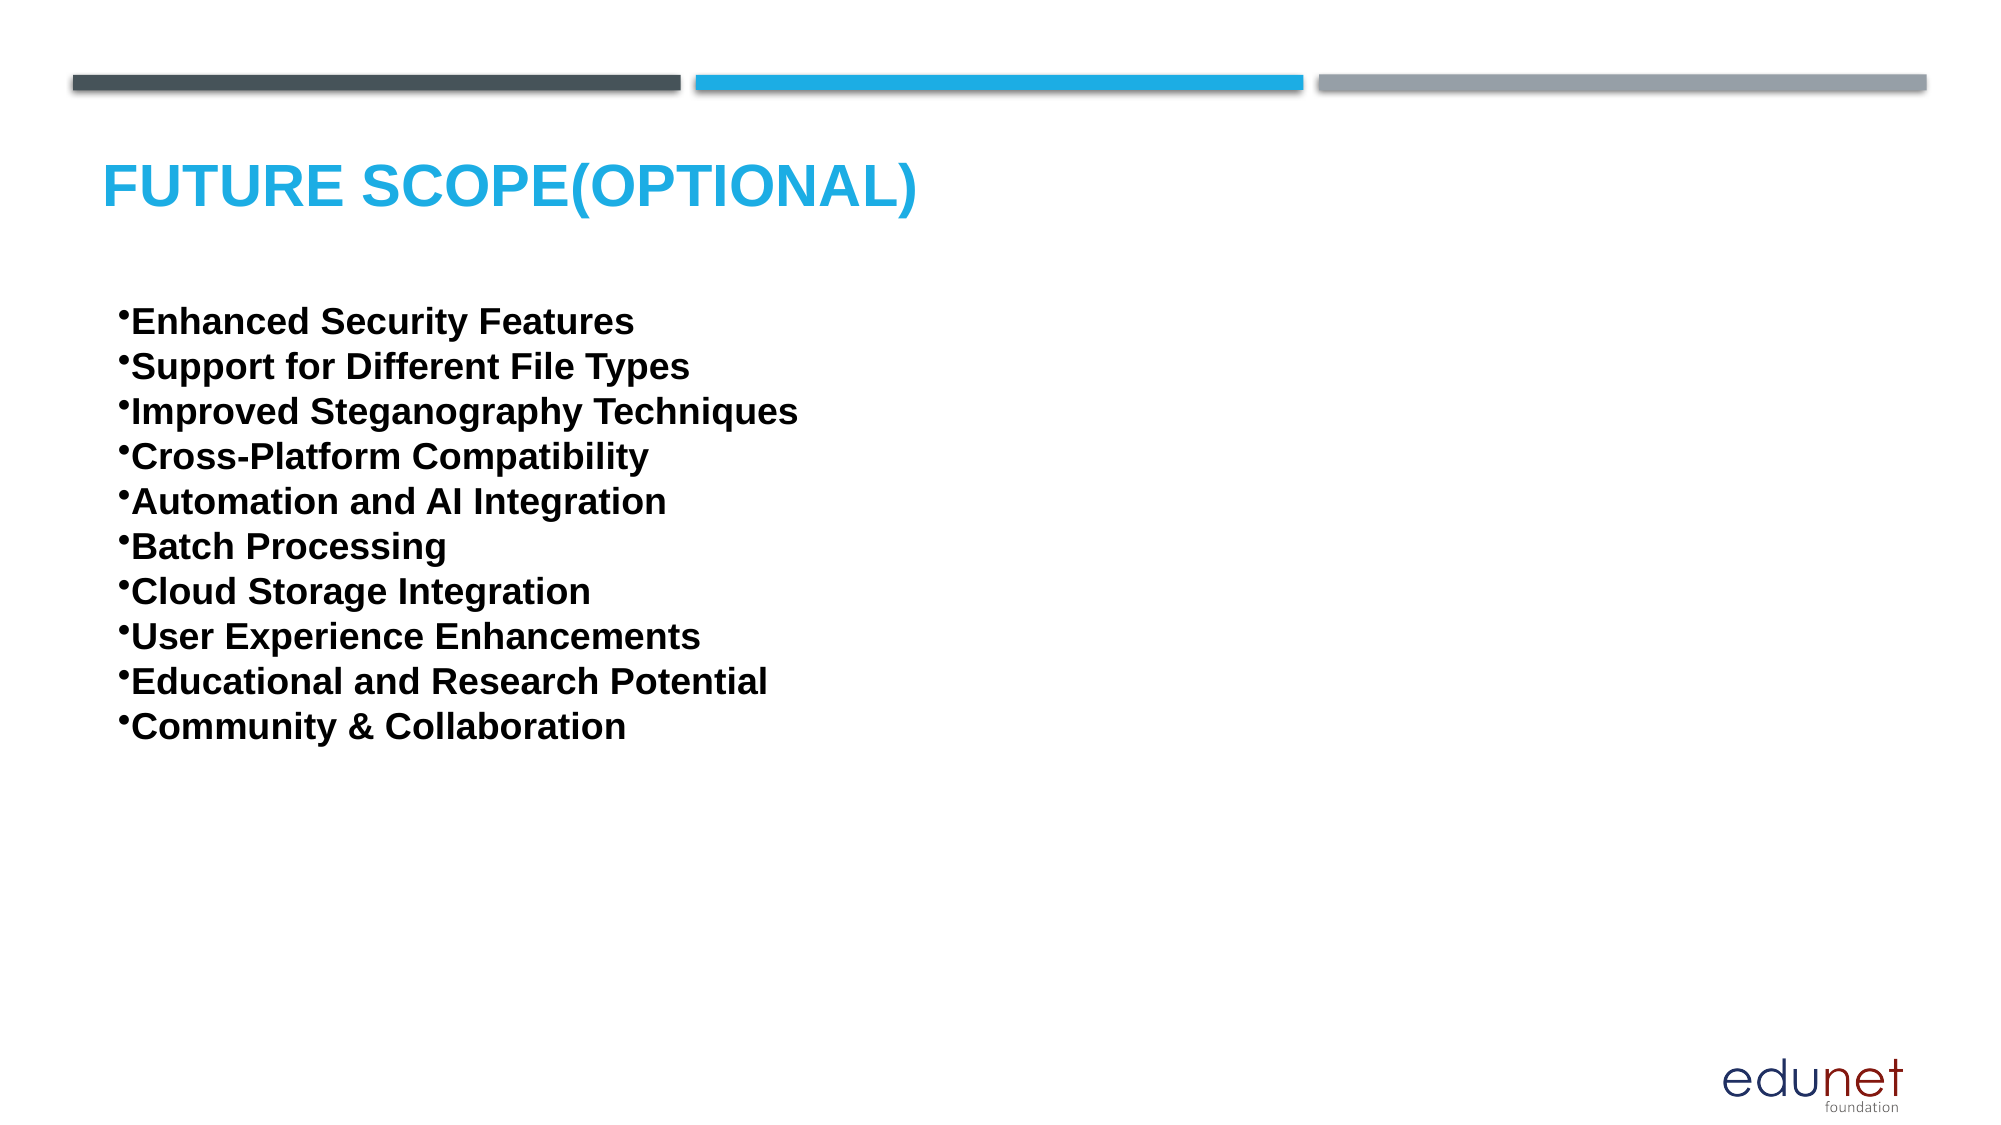

Future scope(optional)
Enhanced Security Features
Support for Different File Types
Improved Steganography Techniques
Cross-Platform Compatibility
Automation and AI Integration
Batch Processing
Cloud Storage Integration
User Experience Enhancements
Educational and Research Potential
Community & Collaboration